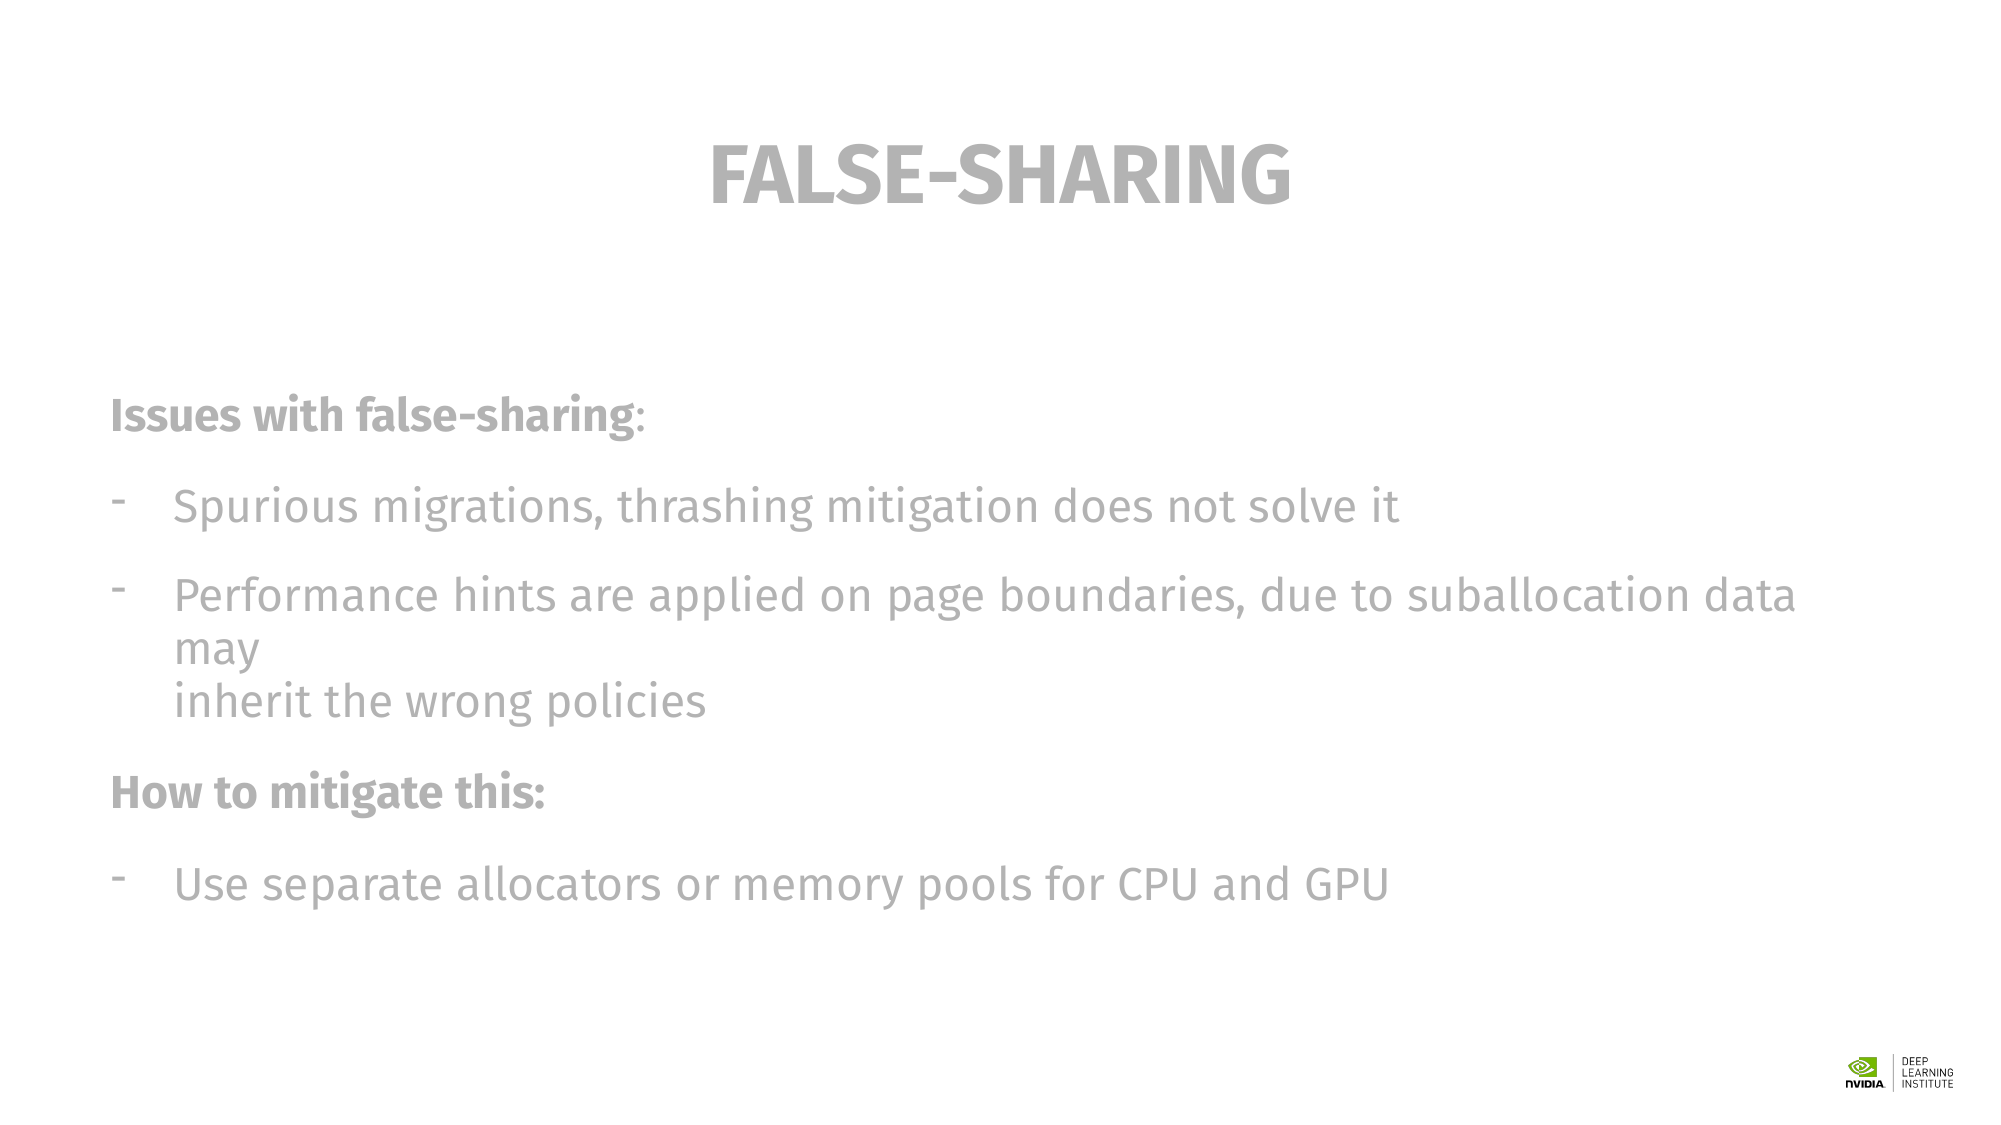

# FALSE-SHARING
Issues with false-sharing:
Spurious migrations, thrashing mitigation does not solve it
Performance hints are applied on page boundaries, due to suballocation data may
inherit the wrong policies
How to mitigate this:
Use separate allocators or memory pools for CPU and GPU